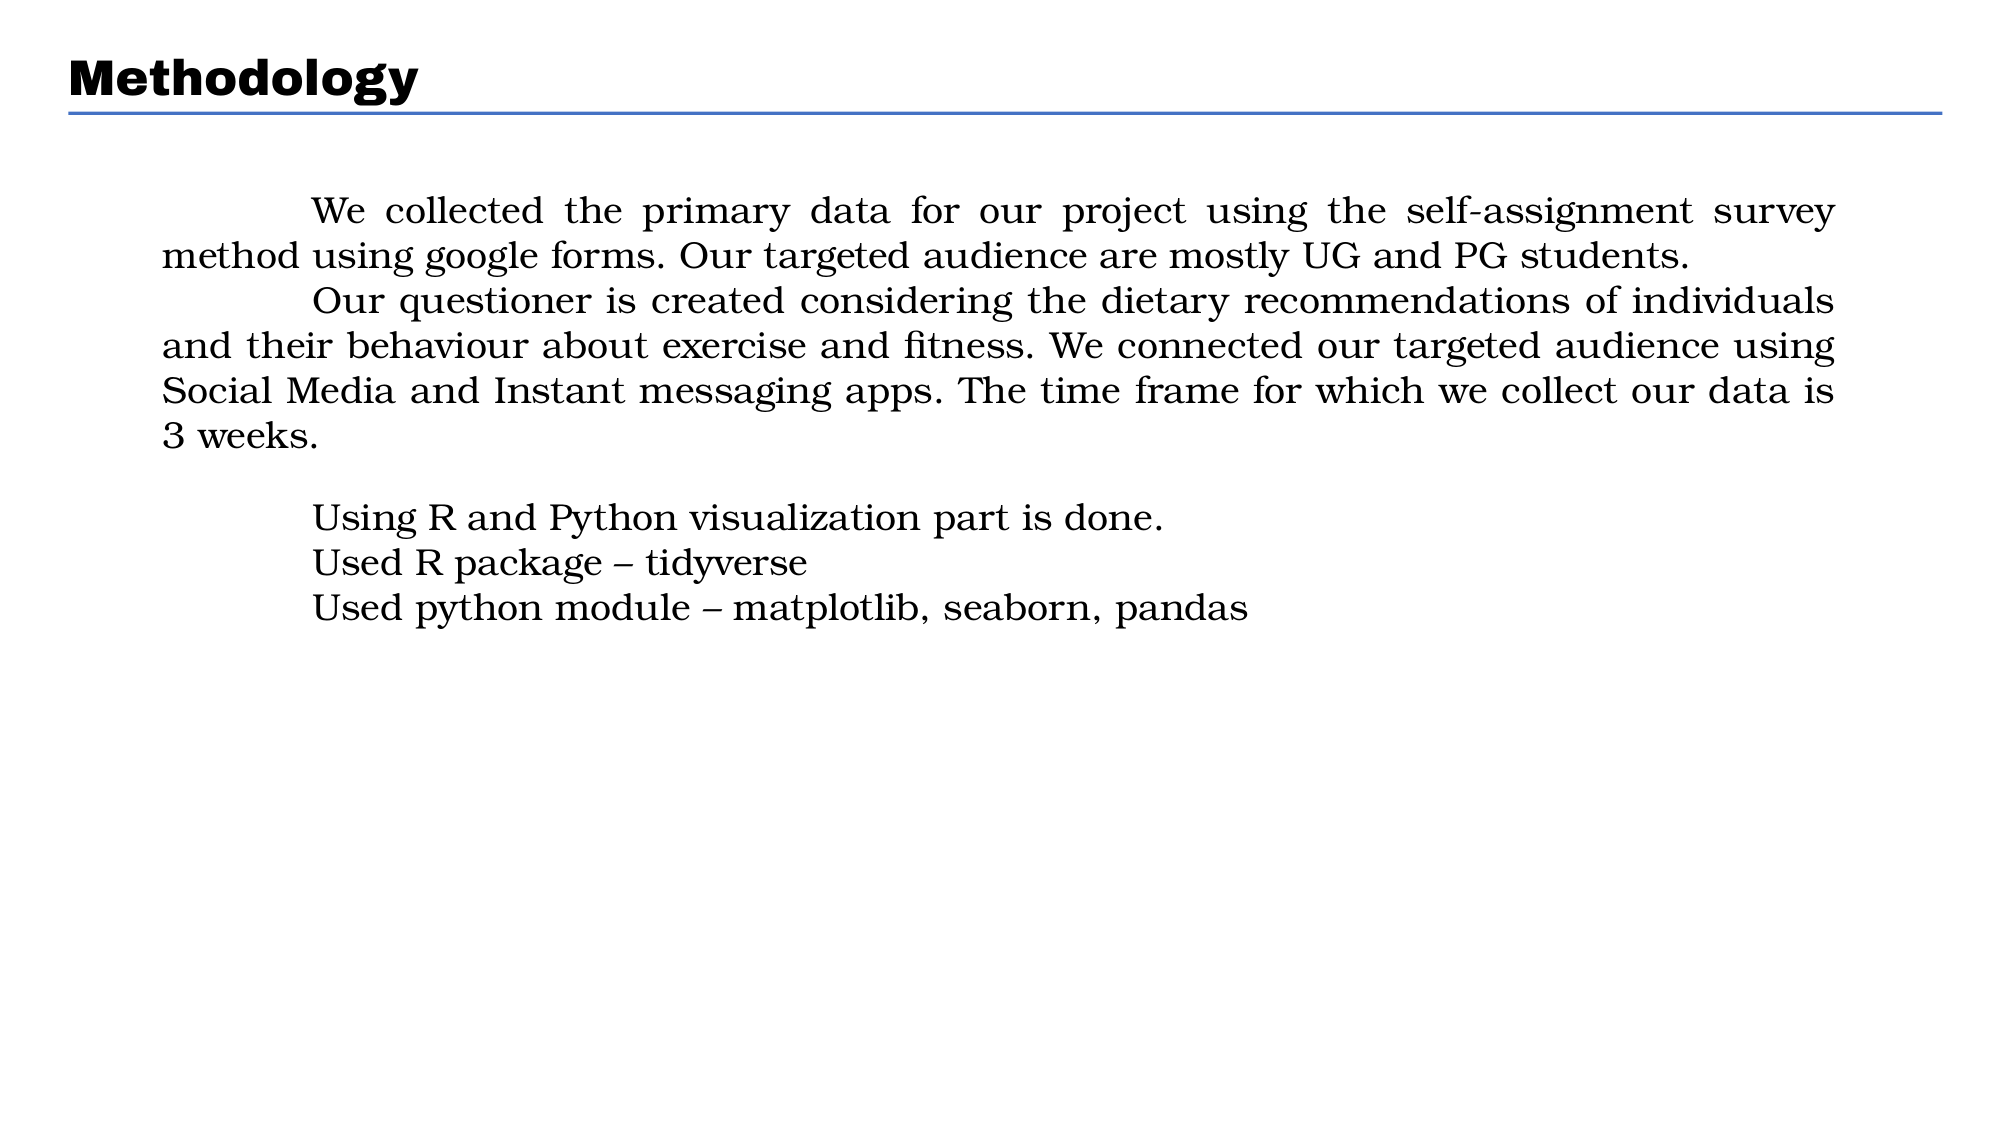

# Methodology

	We collected the primary data for our project using the self-assignment survey method using google forms. Our targeted audience are mostly UG and PG students.
	Our questioner is created considering the dietary recommendations of individuals and their behaviour about exercise and fitness. We connected our targeted audience using Social Media and Instant messaging apps. The time frame for which we collect our data is 3 weeks.
	Using R and Python visualization part is done.
	Used R package – tidyverse
	Used python module – matplotlib, seaborn, pandas